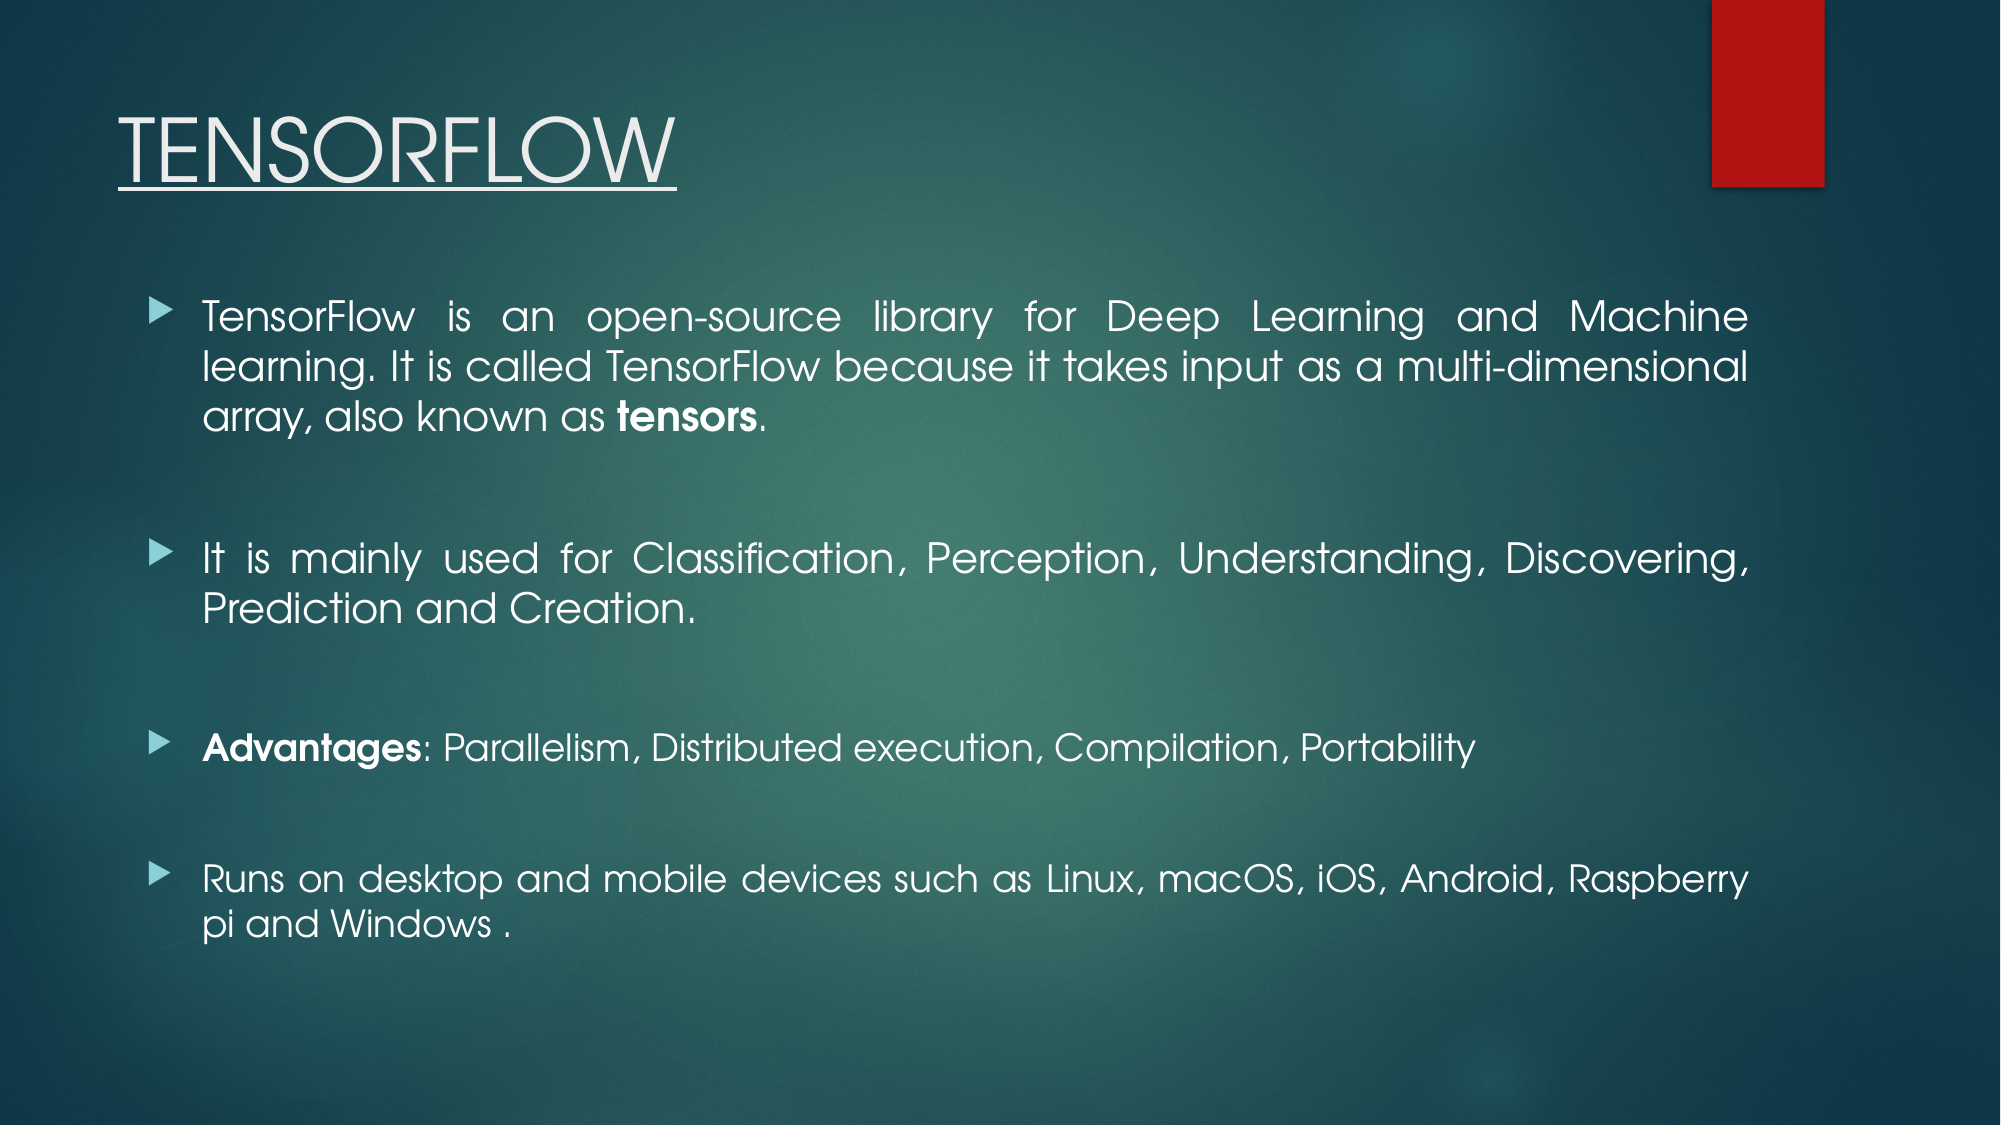

# TENSORFLOW
TensorFlow is an open-source library for Deep Learning and Machine learning. It is called TensorFlow because it takes input as a multi-dimensional array, also known as tensors.

It is mainly used for Classification, Perception, Understanding, Discovering, Prediction and Creation.

Advantages: Parallelism, Distributed execution, Compilation, Portability

Runs on desktop and mobile devices such as Linux, macOS, iOS, Android, Raspberry pi and Windows .